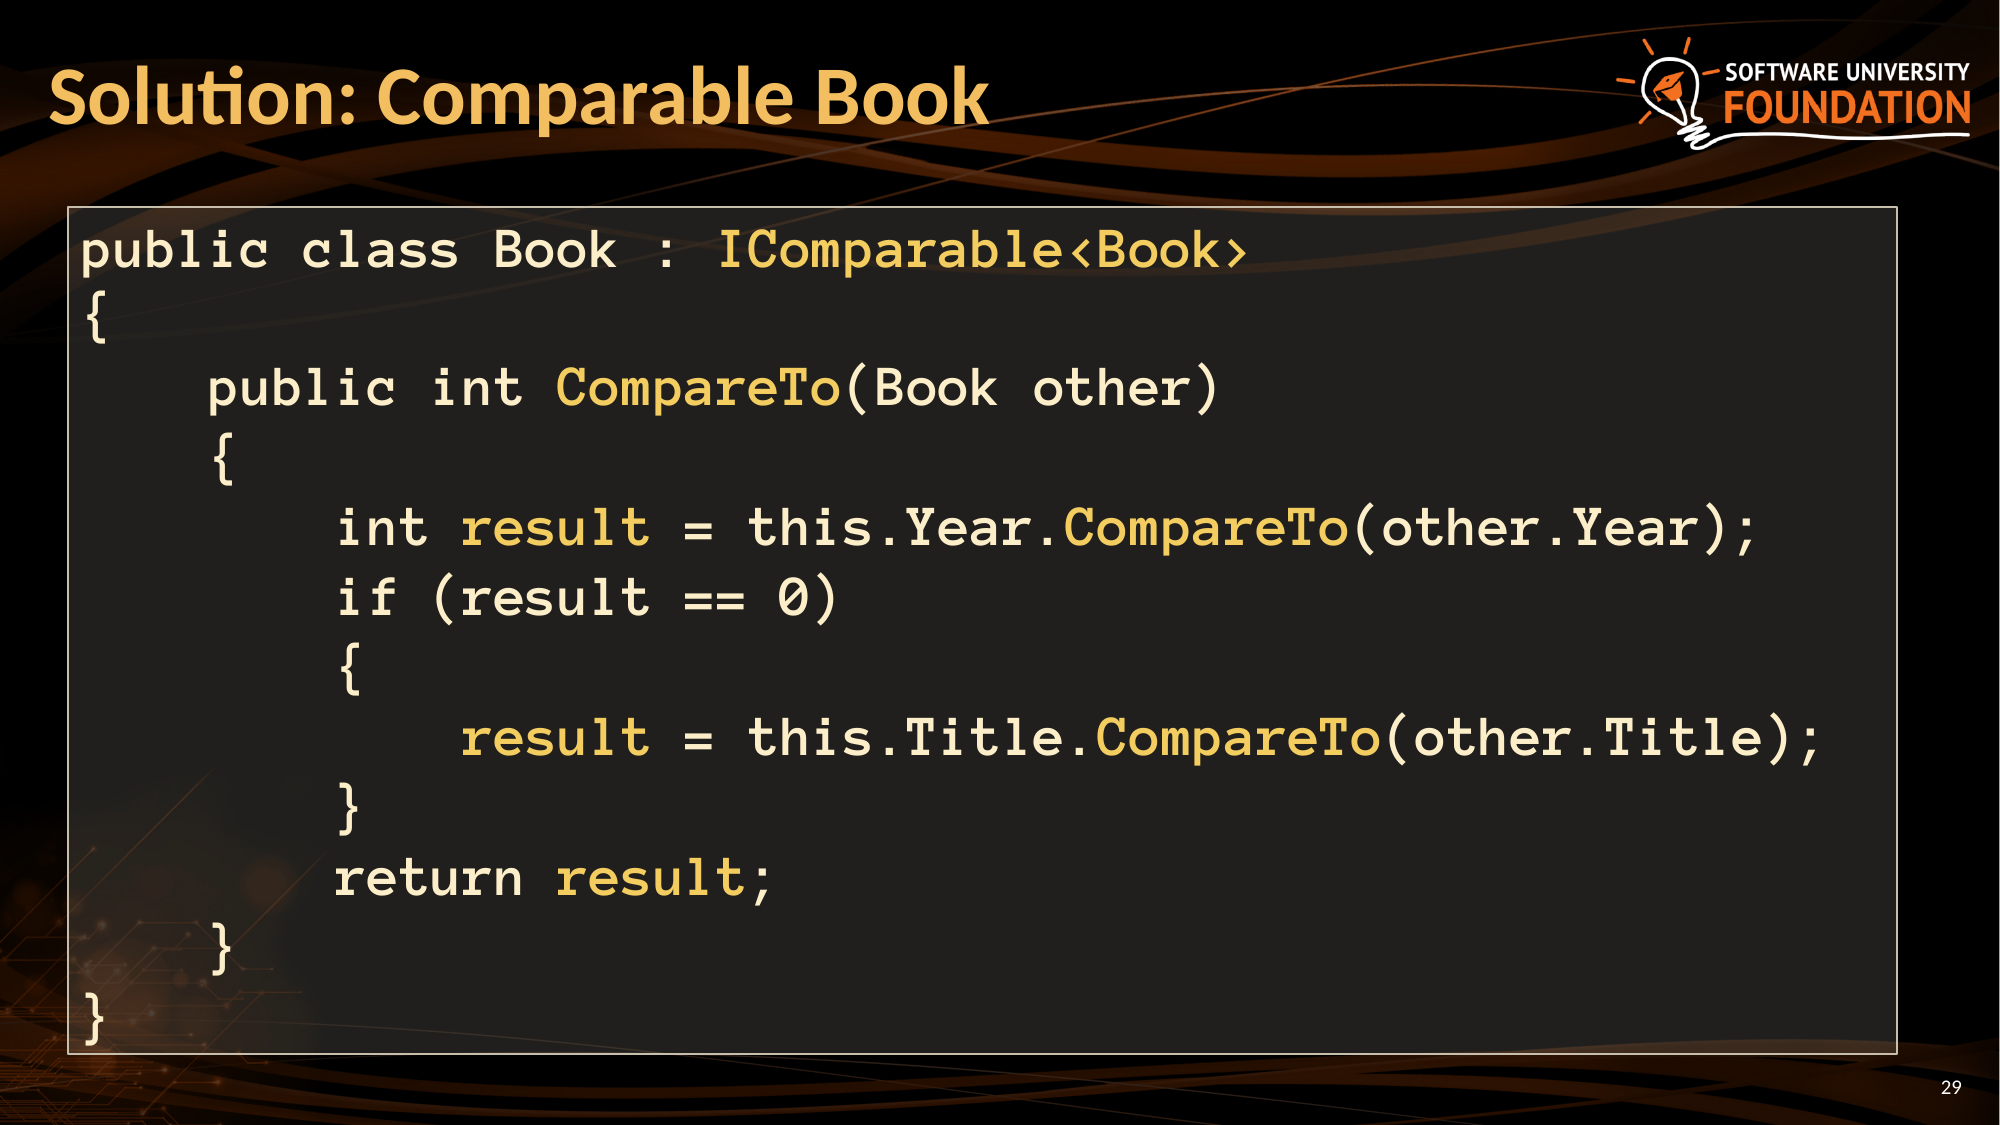

# Solution: Comparable Book
public class Book : IComparable<Book>
{
    public int CompareTo(Book other)
    {
        int result = this.Year.CompareTo(other.Year);
        if (result == 0)
        {
            result = this.Title.CompareTo(other.Title);
        }
        return result;
    }
}
29